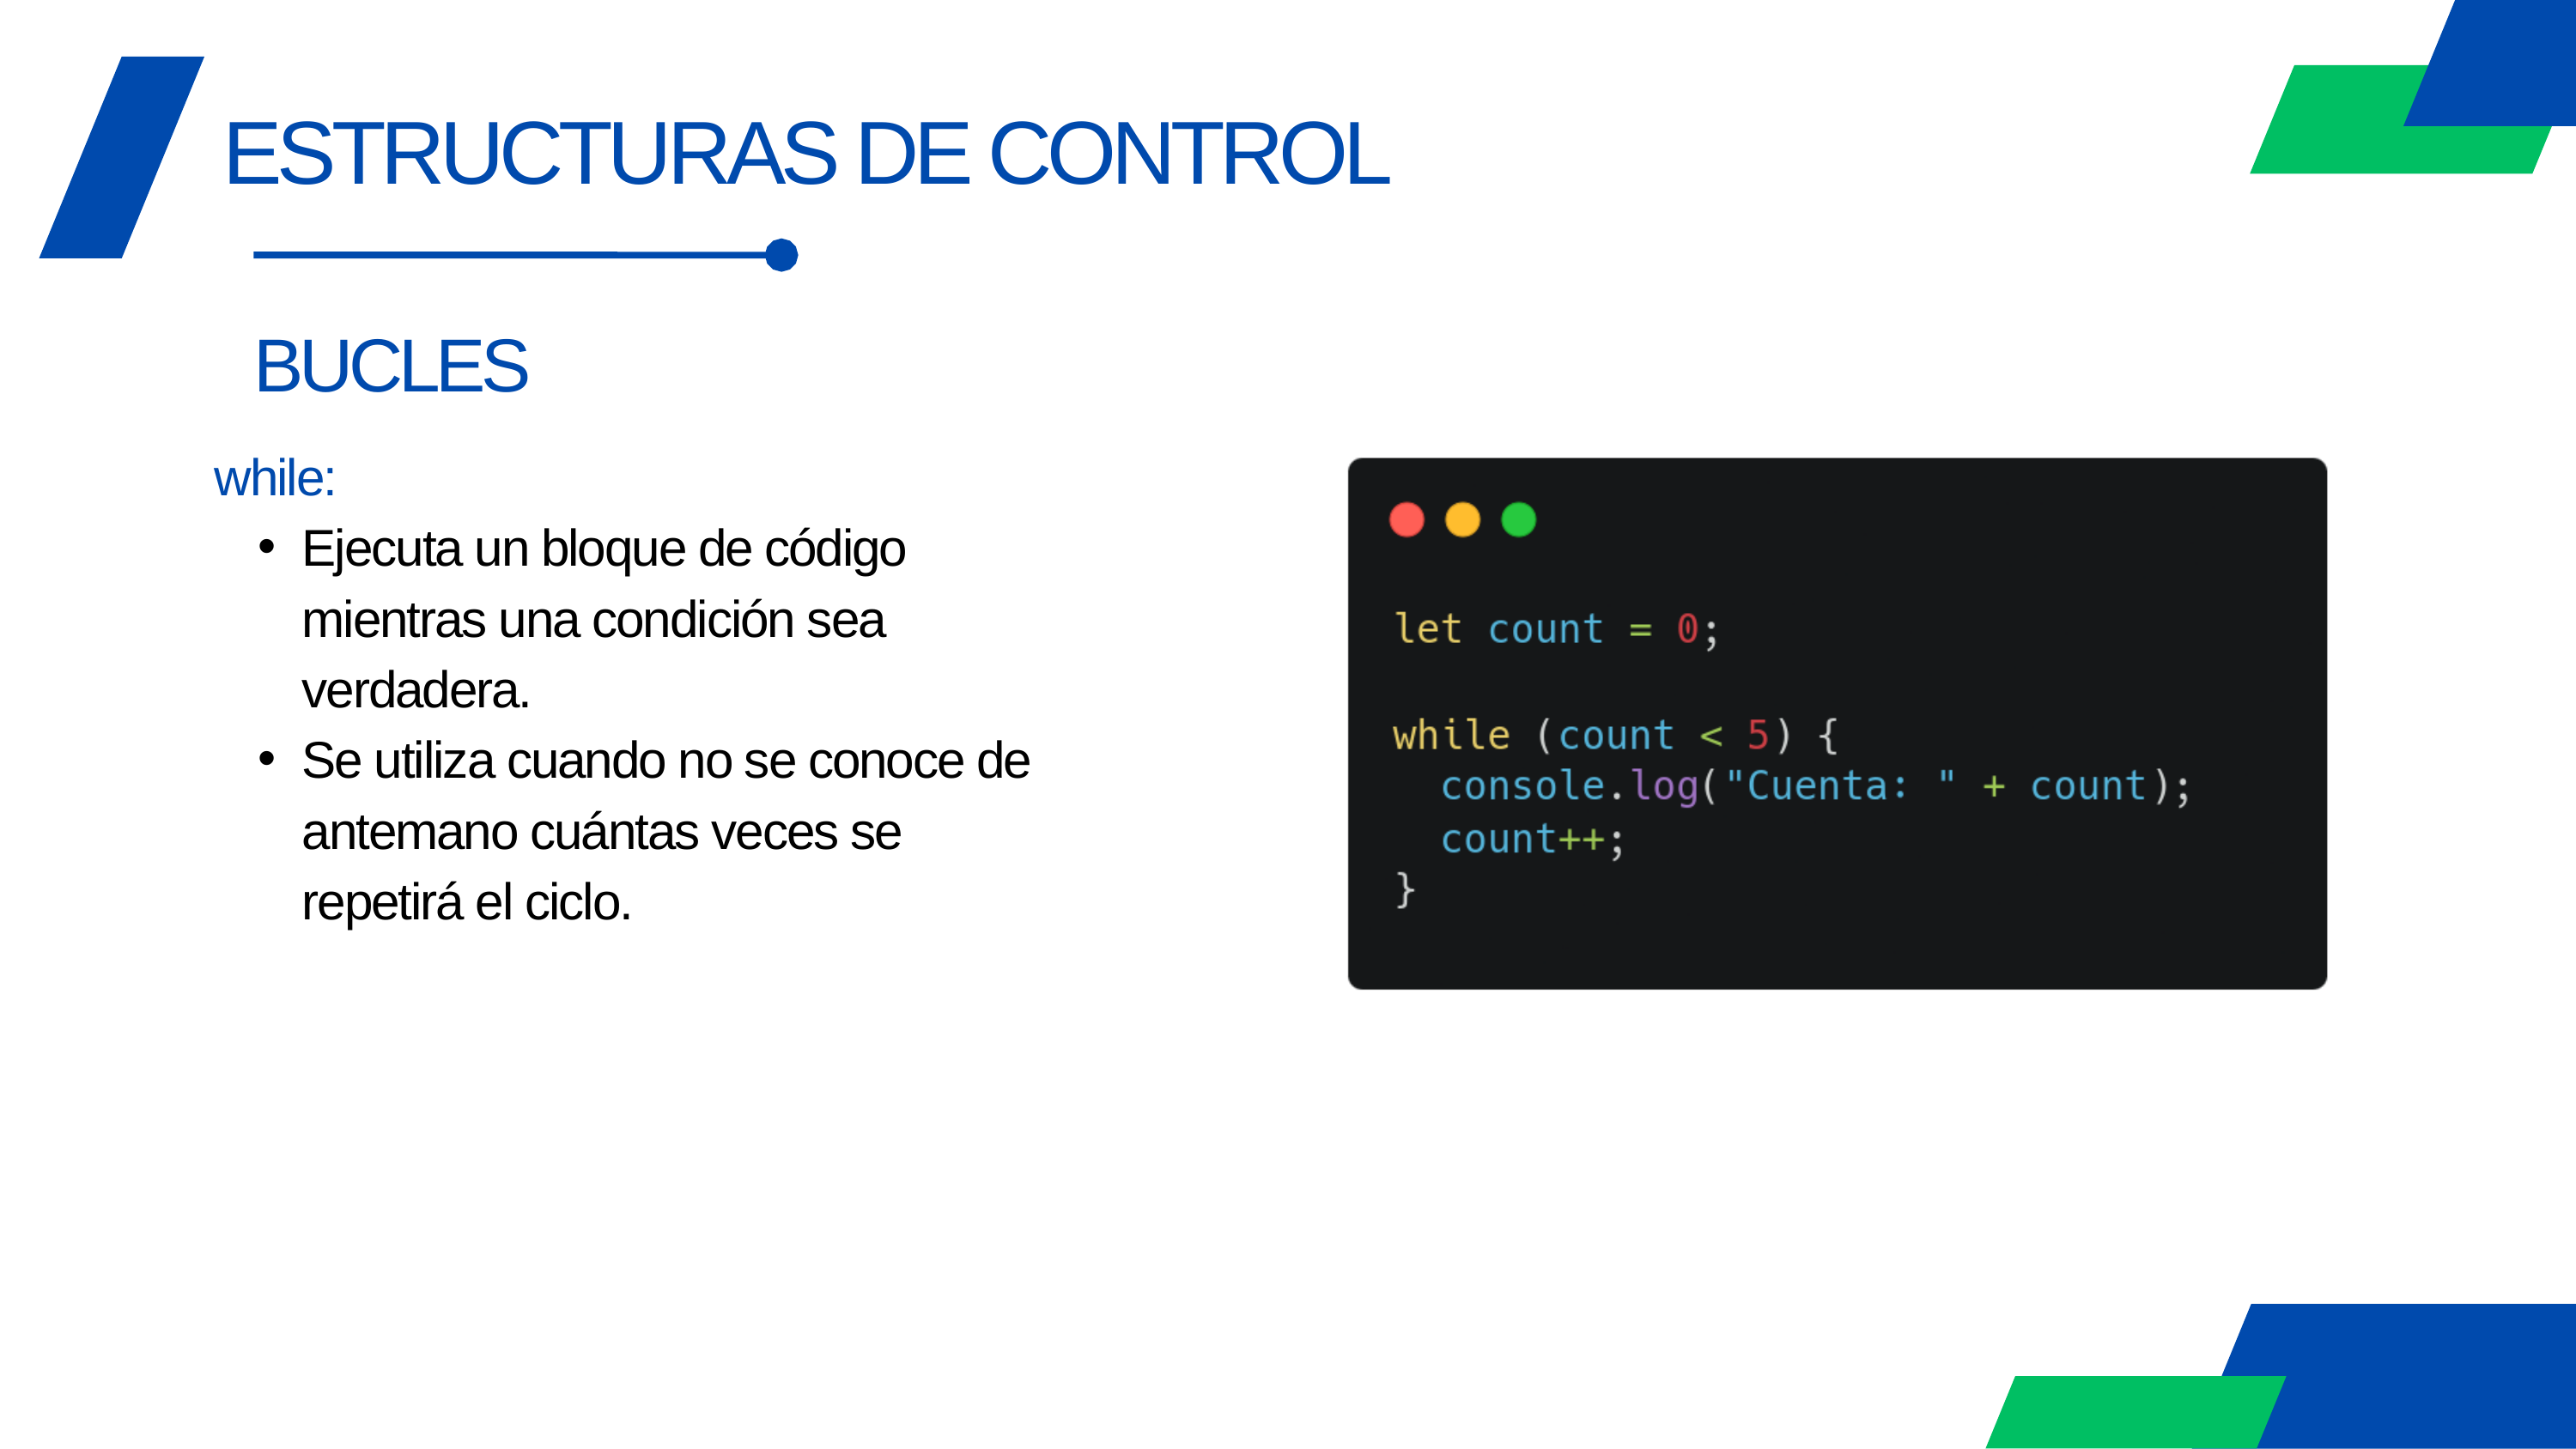

ESTRUCTURAS DE CONTROL

BUCLES

while:
Ejecuta un bloque de código mientras una condición sea verdadera.
Se utiliza cuando no se conoce de antemano cuántas veces se repetirá el ciclo.